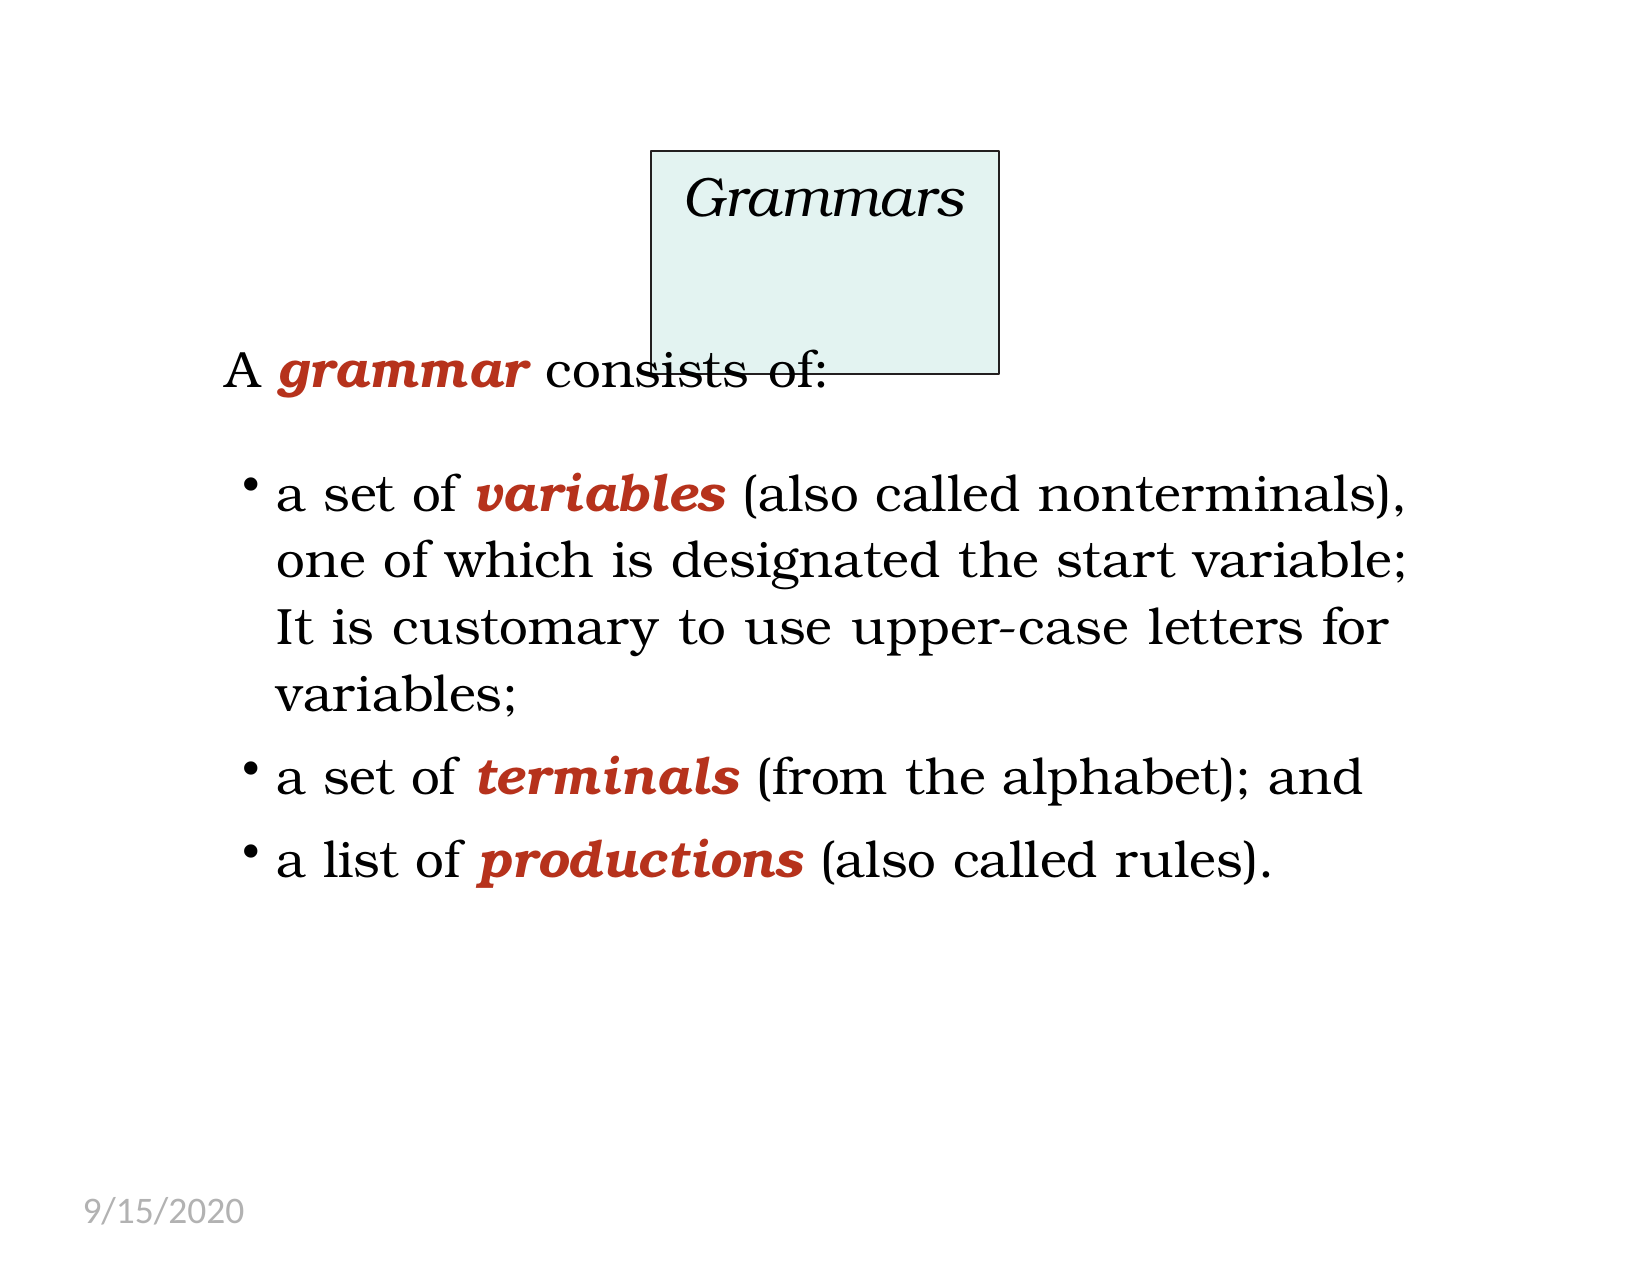

# Grammars
A grammar consists of:
a set of variables (also called nonterminals),  one of which is designated the start variable;  It is customary to use upper-case letters for   variables;
a set of terminals (from the alphabet); and
a list of productions (also called rules).
9/15/2020